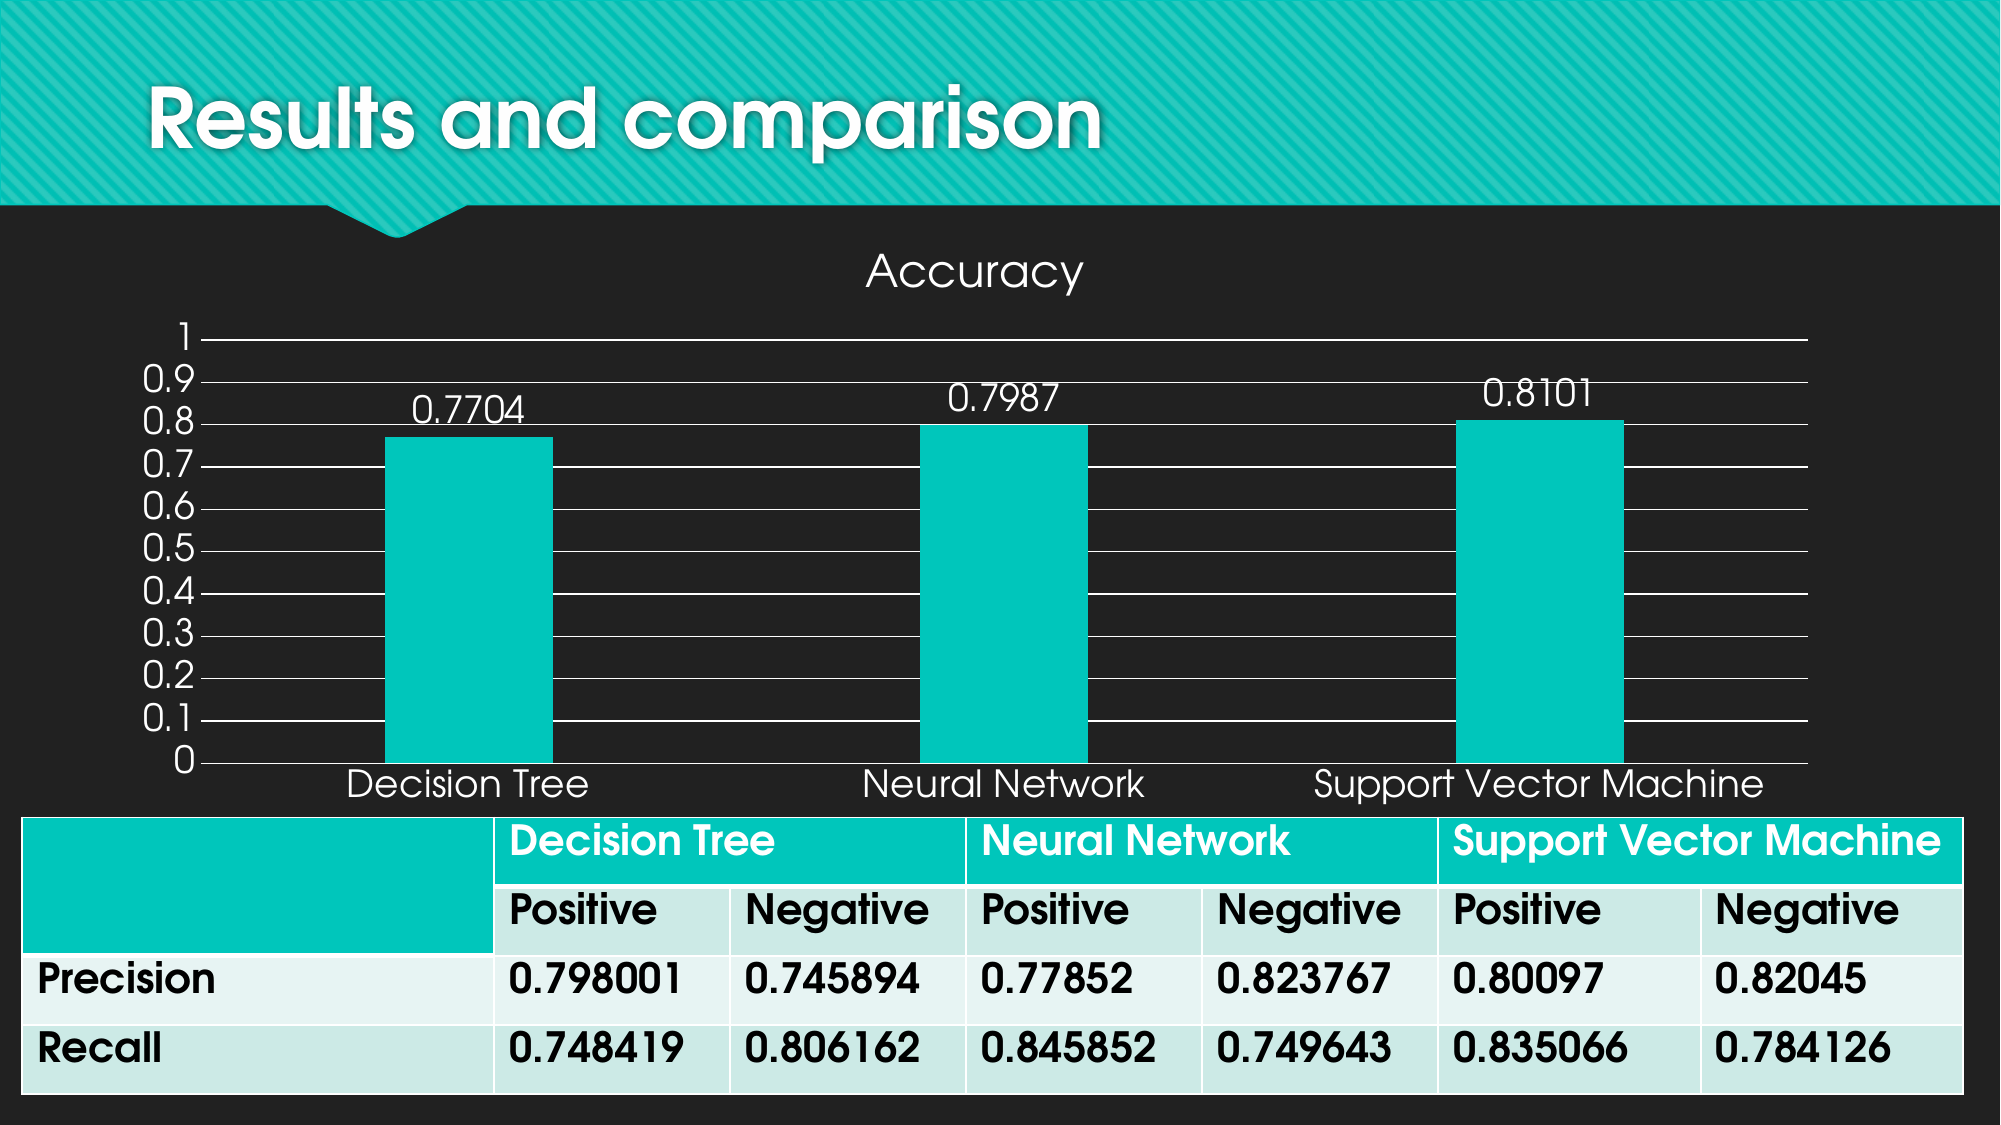

# Results and comparison

### Chart: Accuracy

| Category |  |
|---|---|
| Decision Tree | 0.7704 |
| Neural Network | 0.7987 |
| Support Vector Machine | 0.8101 |
|  | Decision Tree |  | Neural Network |  | Support Vector Machine |  |
| --- | --- | --- | --- | --- | --- | --- |
|  | Positive | Negative | Positive | Negative | Positive | Negative |
| Precision | 0.798001 | 0.745894 | 0.77852 | 0.823767 | 0.80097 | 0.82045 |
| Recall | 0.748419 | 0.806162 | 0.845852 | 0.749643 | 0.835066 | 0.784126 |